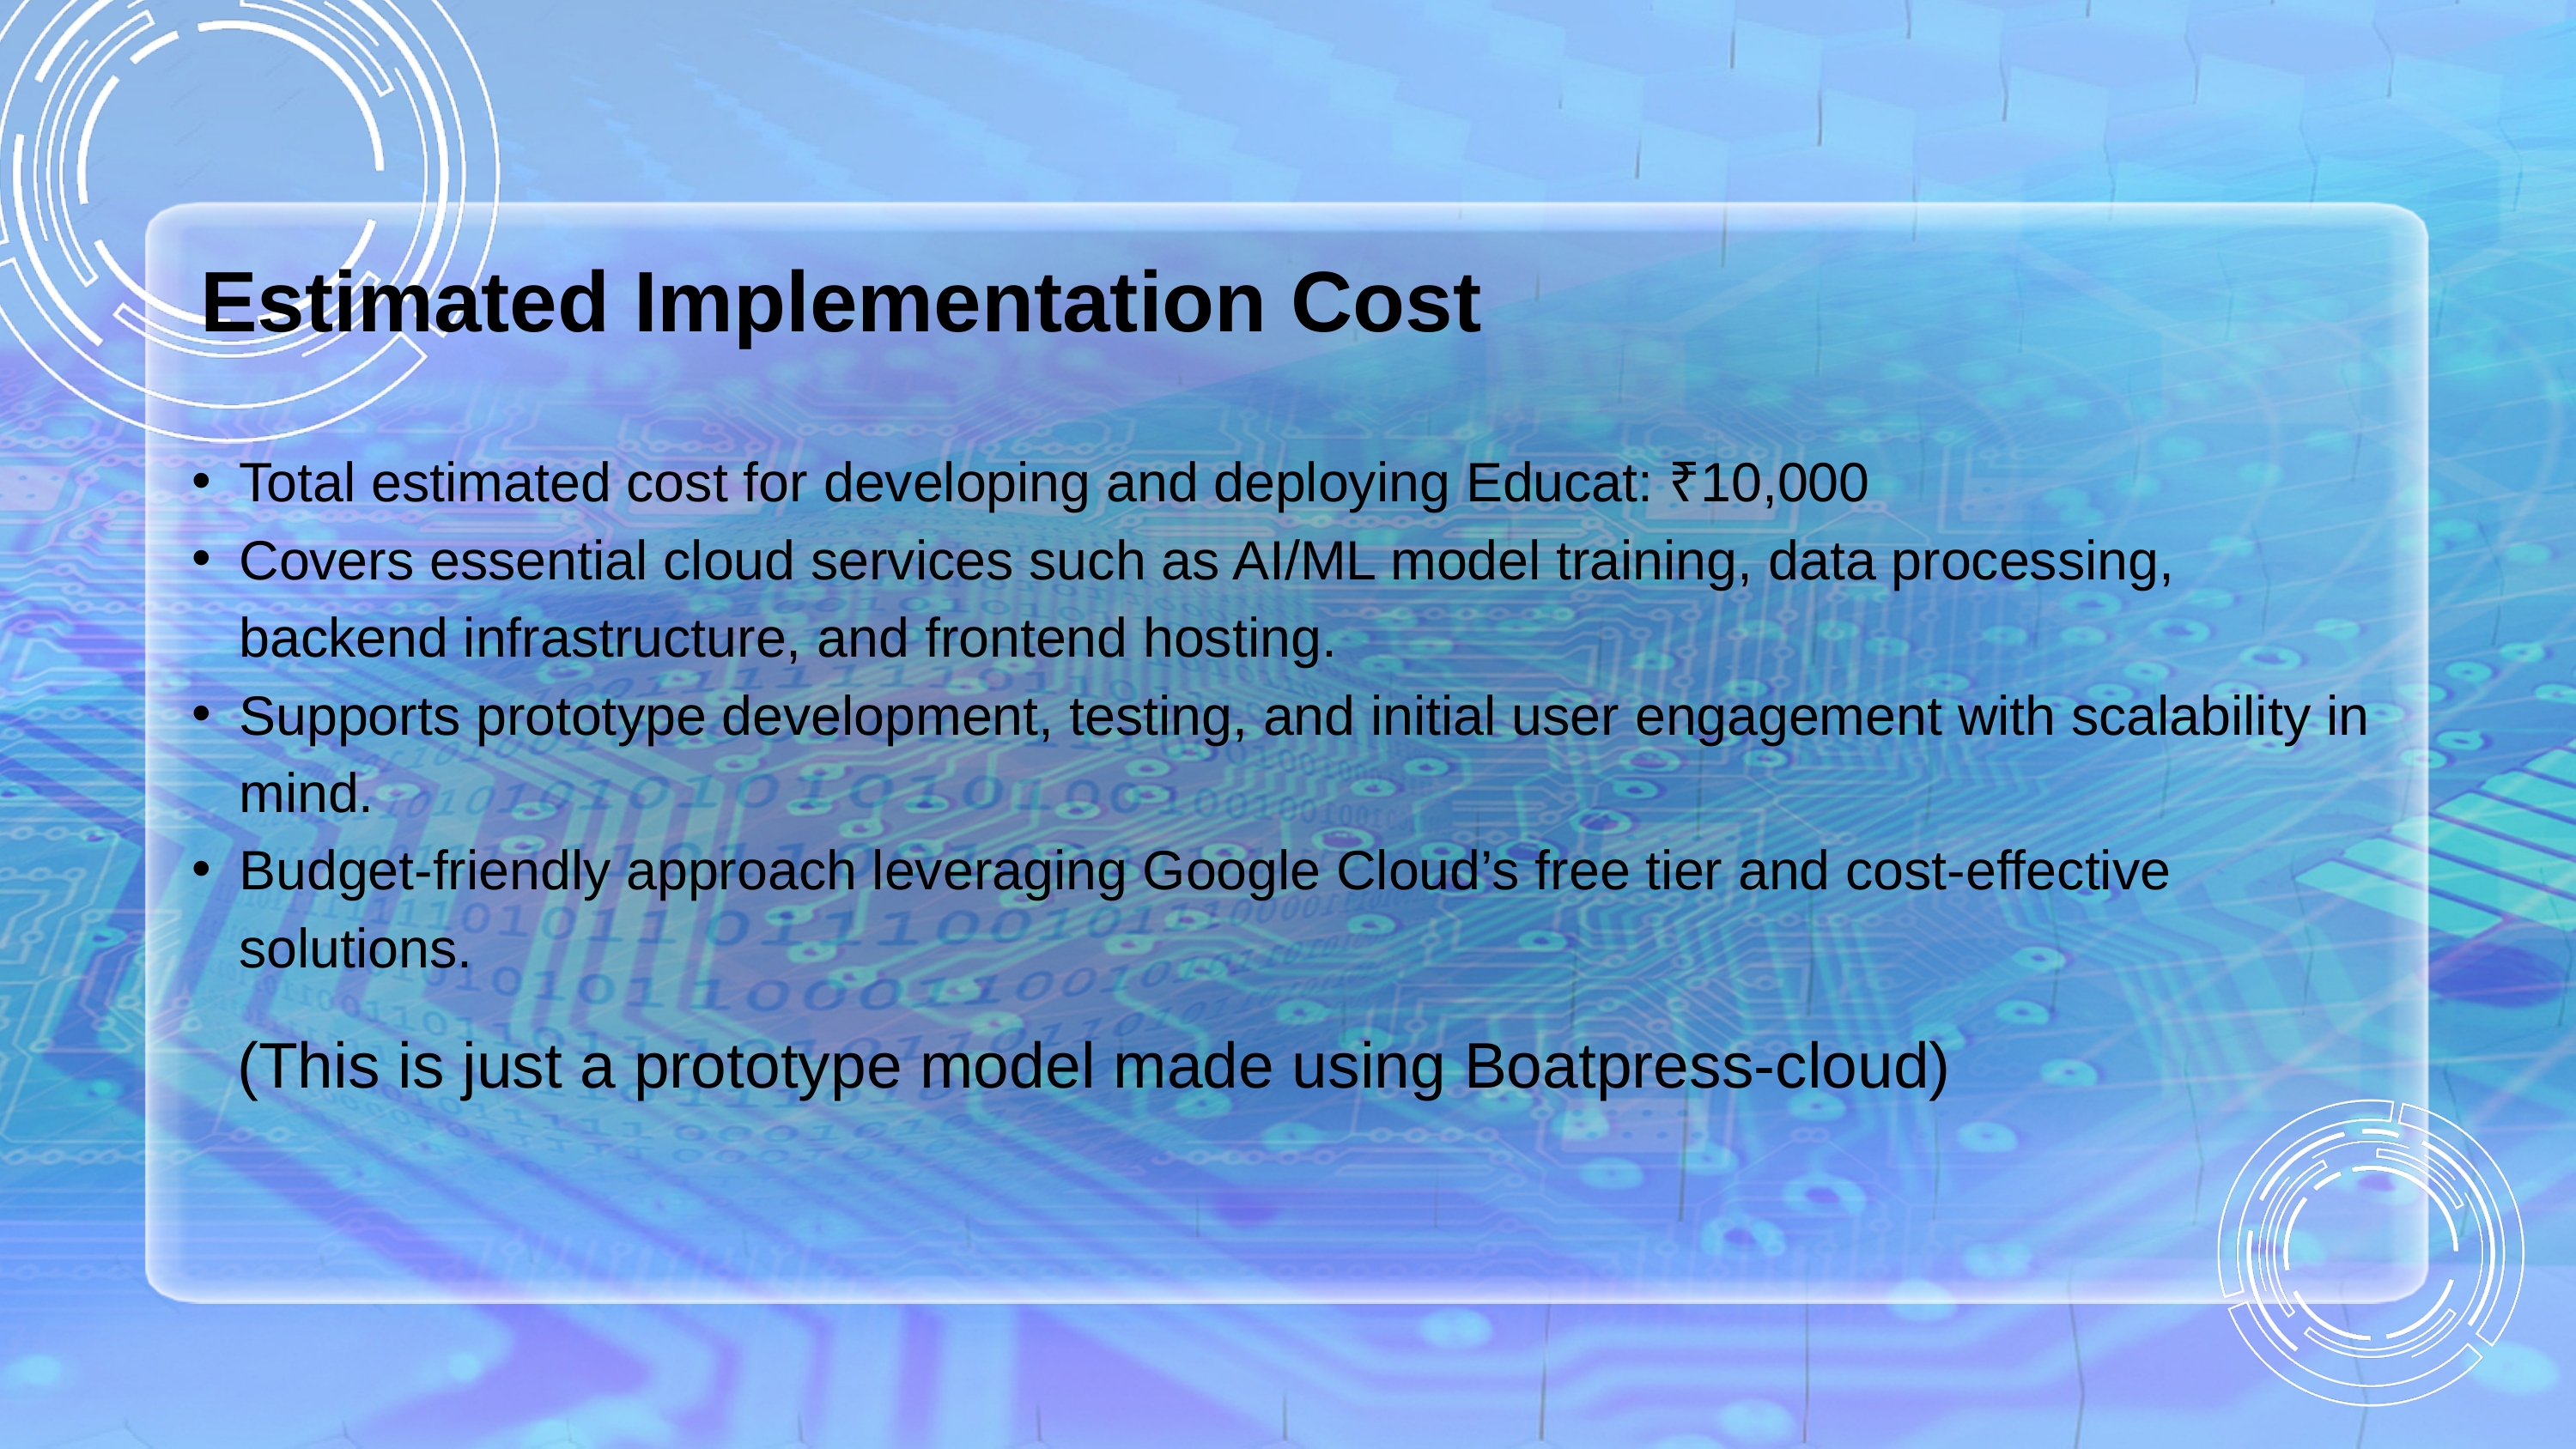

Estimated Implementation Cost

Total estimated cost for developing and deploying Educat: ₹10,000
Covers essential cloud services such as AI/ML model training, data processing, backend infrastructure, and frontend hosting.
Supports prototype development, testing, and initial user engagement with scalability in mind.
Budget-friendly approach leveraging Google Cloud’s free tier and cost-effective solutions.

(This is just a prototype model made using Boatpress-cloud)